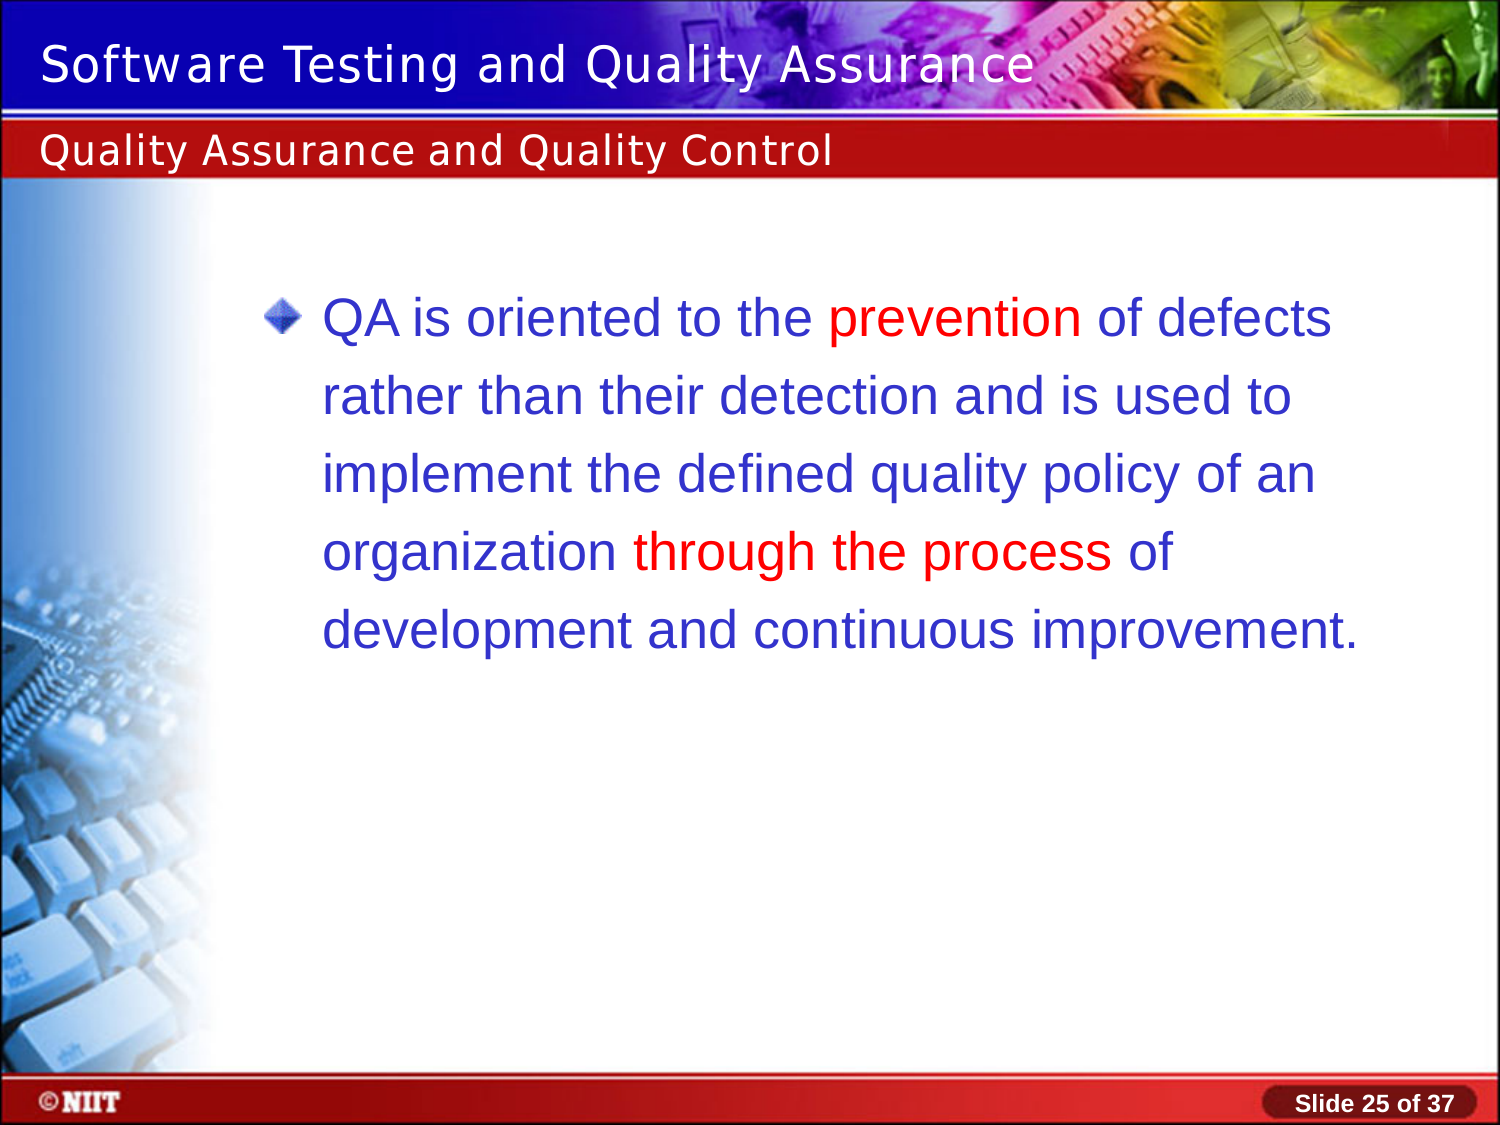

Quality Assurance and Quality Control
QA is oriented to the prevention of defects rather than their detection and is used to implement the defined quality policy of an organization through the process of development and continuous improvement.